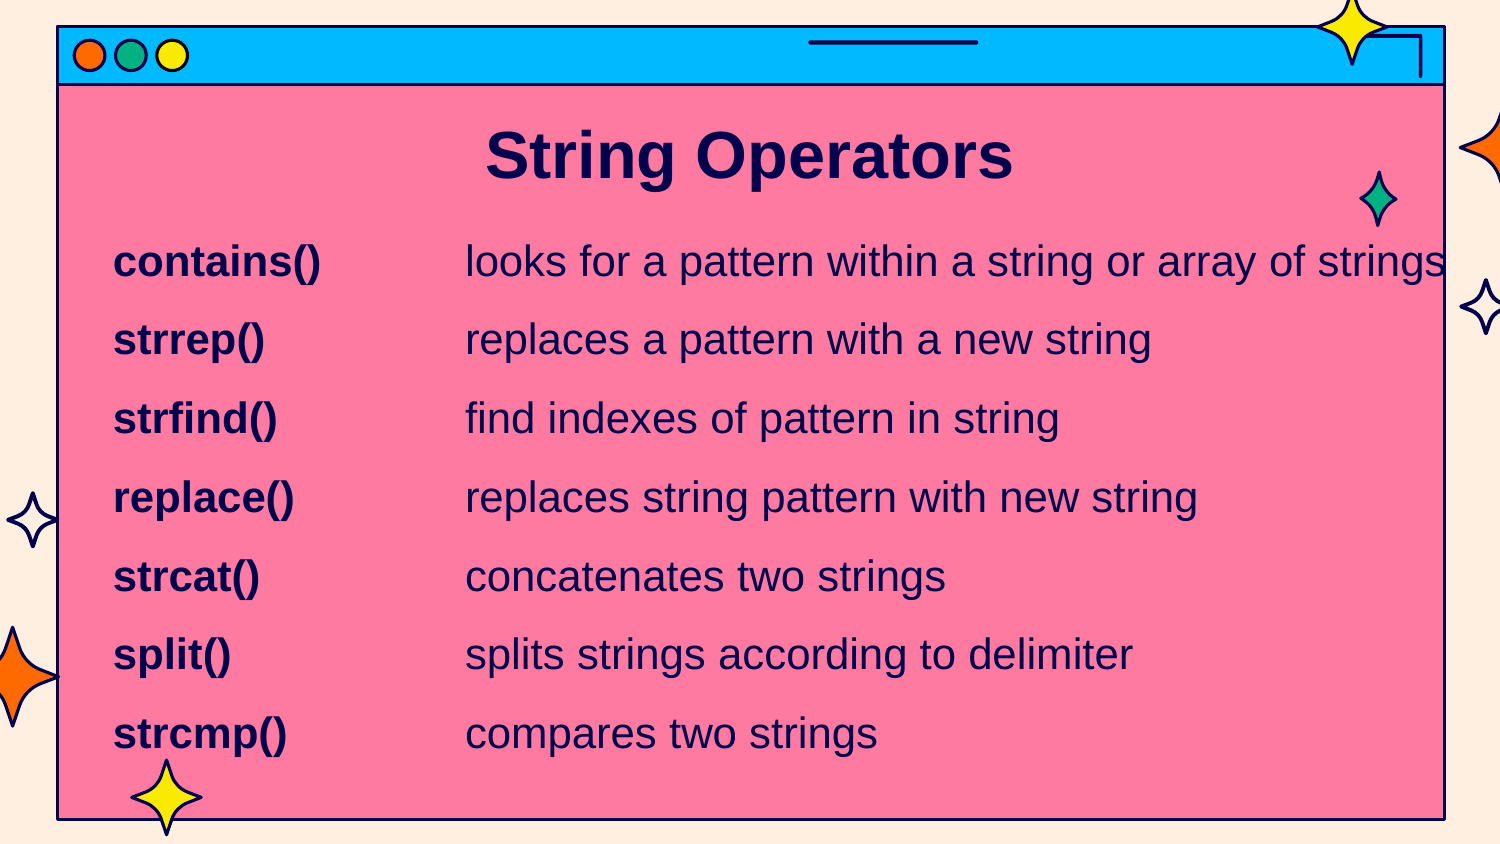

# String Operators

contains() 	looks for a pattern within a string or array of strings
strrep()		replaces a pattern with a new string
strfind()		find indexes of pattern in string
replace()		replaces string pattern with new string
strcat()		concatenates two strings
split()		splits strings according to delimiter
strcmp()		compares two strings